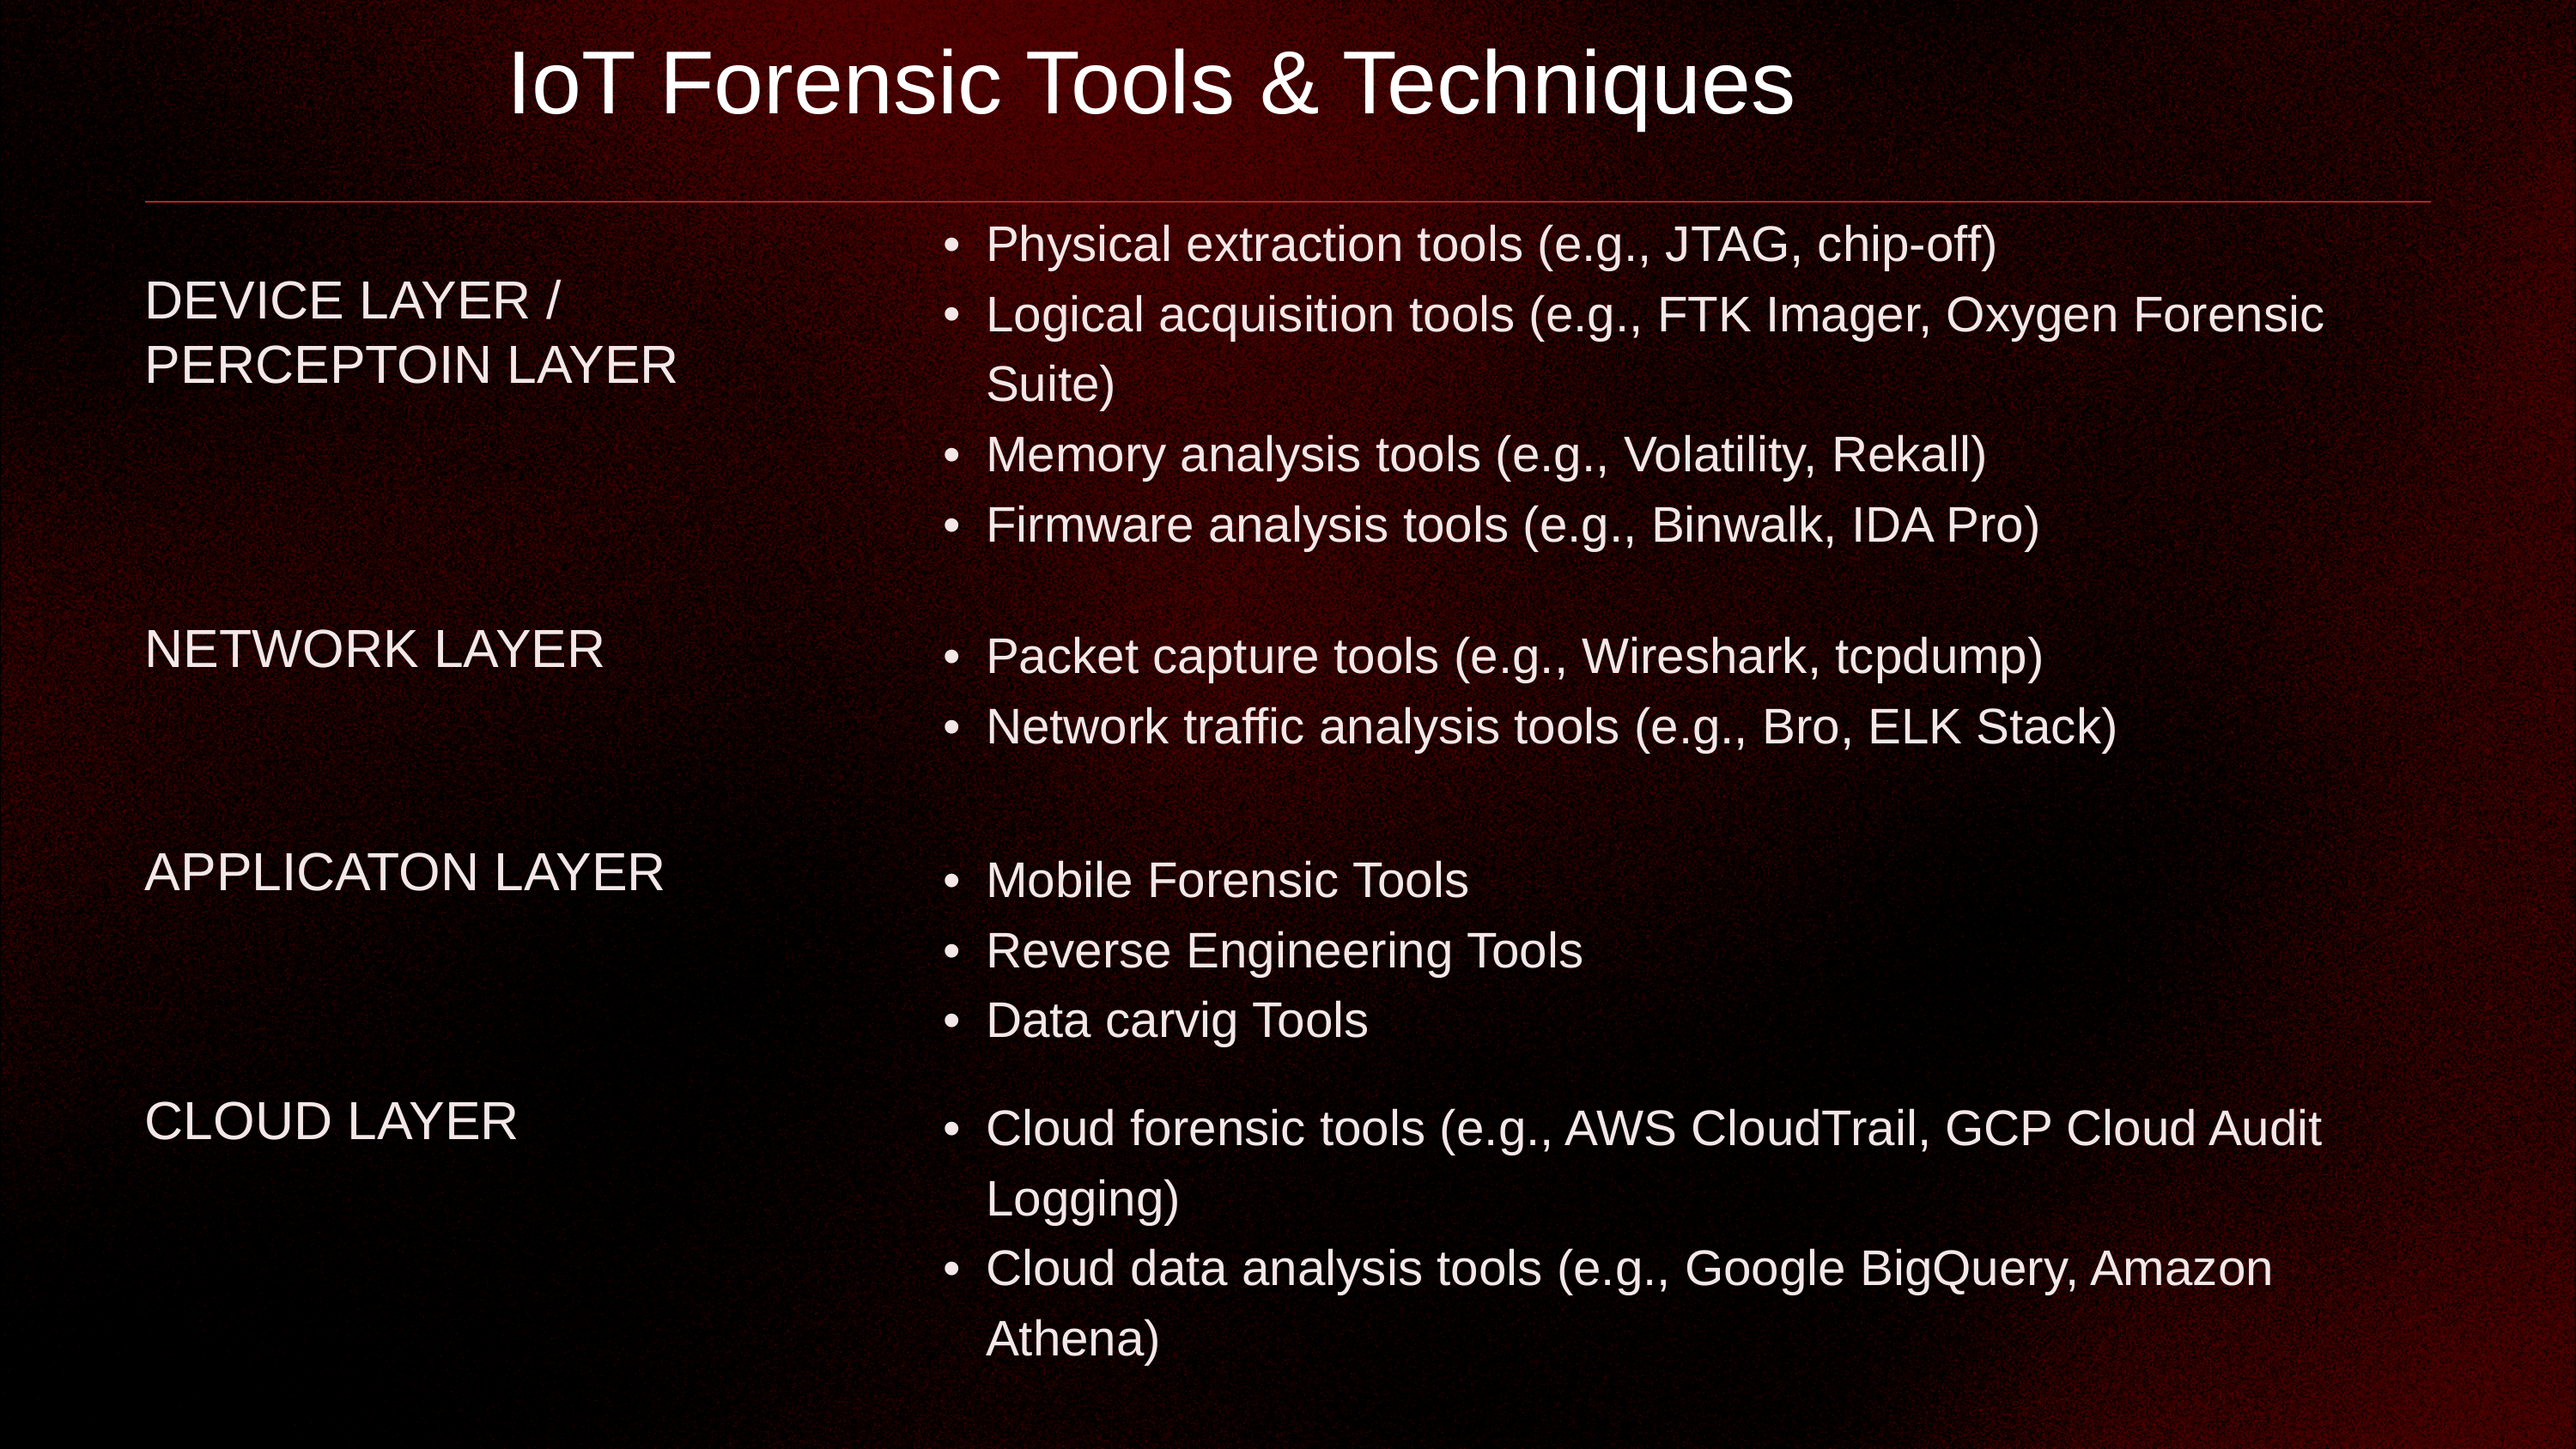

IoT Forensic Tools & Techniques
| DEVICE LAYER / PERCEPTOIN LAYER | Physical extraction tools (e.g., JTAG, chip-off) Logical acquisition tools (e.g., FTK Imager, Oxygen Forensic Suite) Memory analysis tools (e.g., Volatility, Rekall) Firmware analysis tools (e.g., Binwalk, IDA Pro) |
| --- | --- |
| NETWORK LAYER | Packet capture tools (e.g., Wireshark, tcpdump) Network traffic analysis tools (e.g., Bro, ELK Stack) |
| APPLICATON LAYER | Mobile Forensic Tools Reverse Engineering Tools Data carvig Tools |
| CLOUD LAYER | Cloud forensic tools (e.g., AWS CloudTrail, GCP Cloud Audit Logging) Cloud data analysis tools (e.g., Google BigQuery, Amazon Athena) |